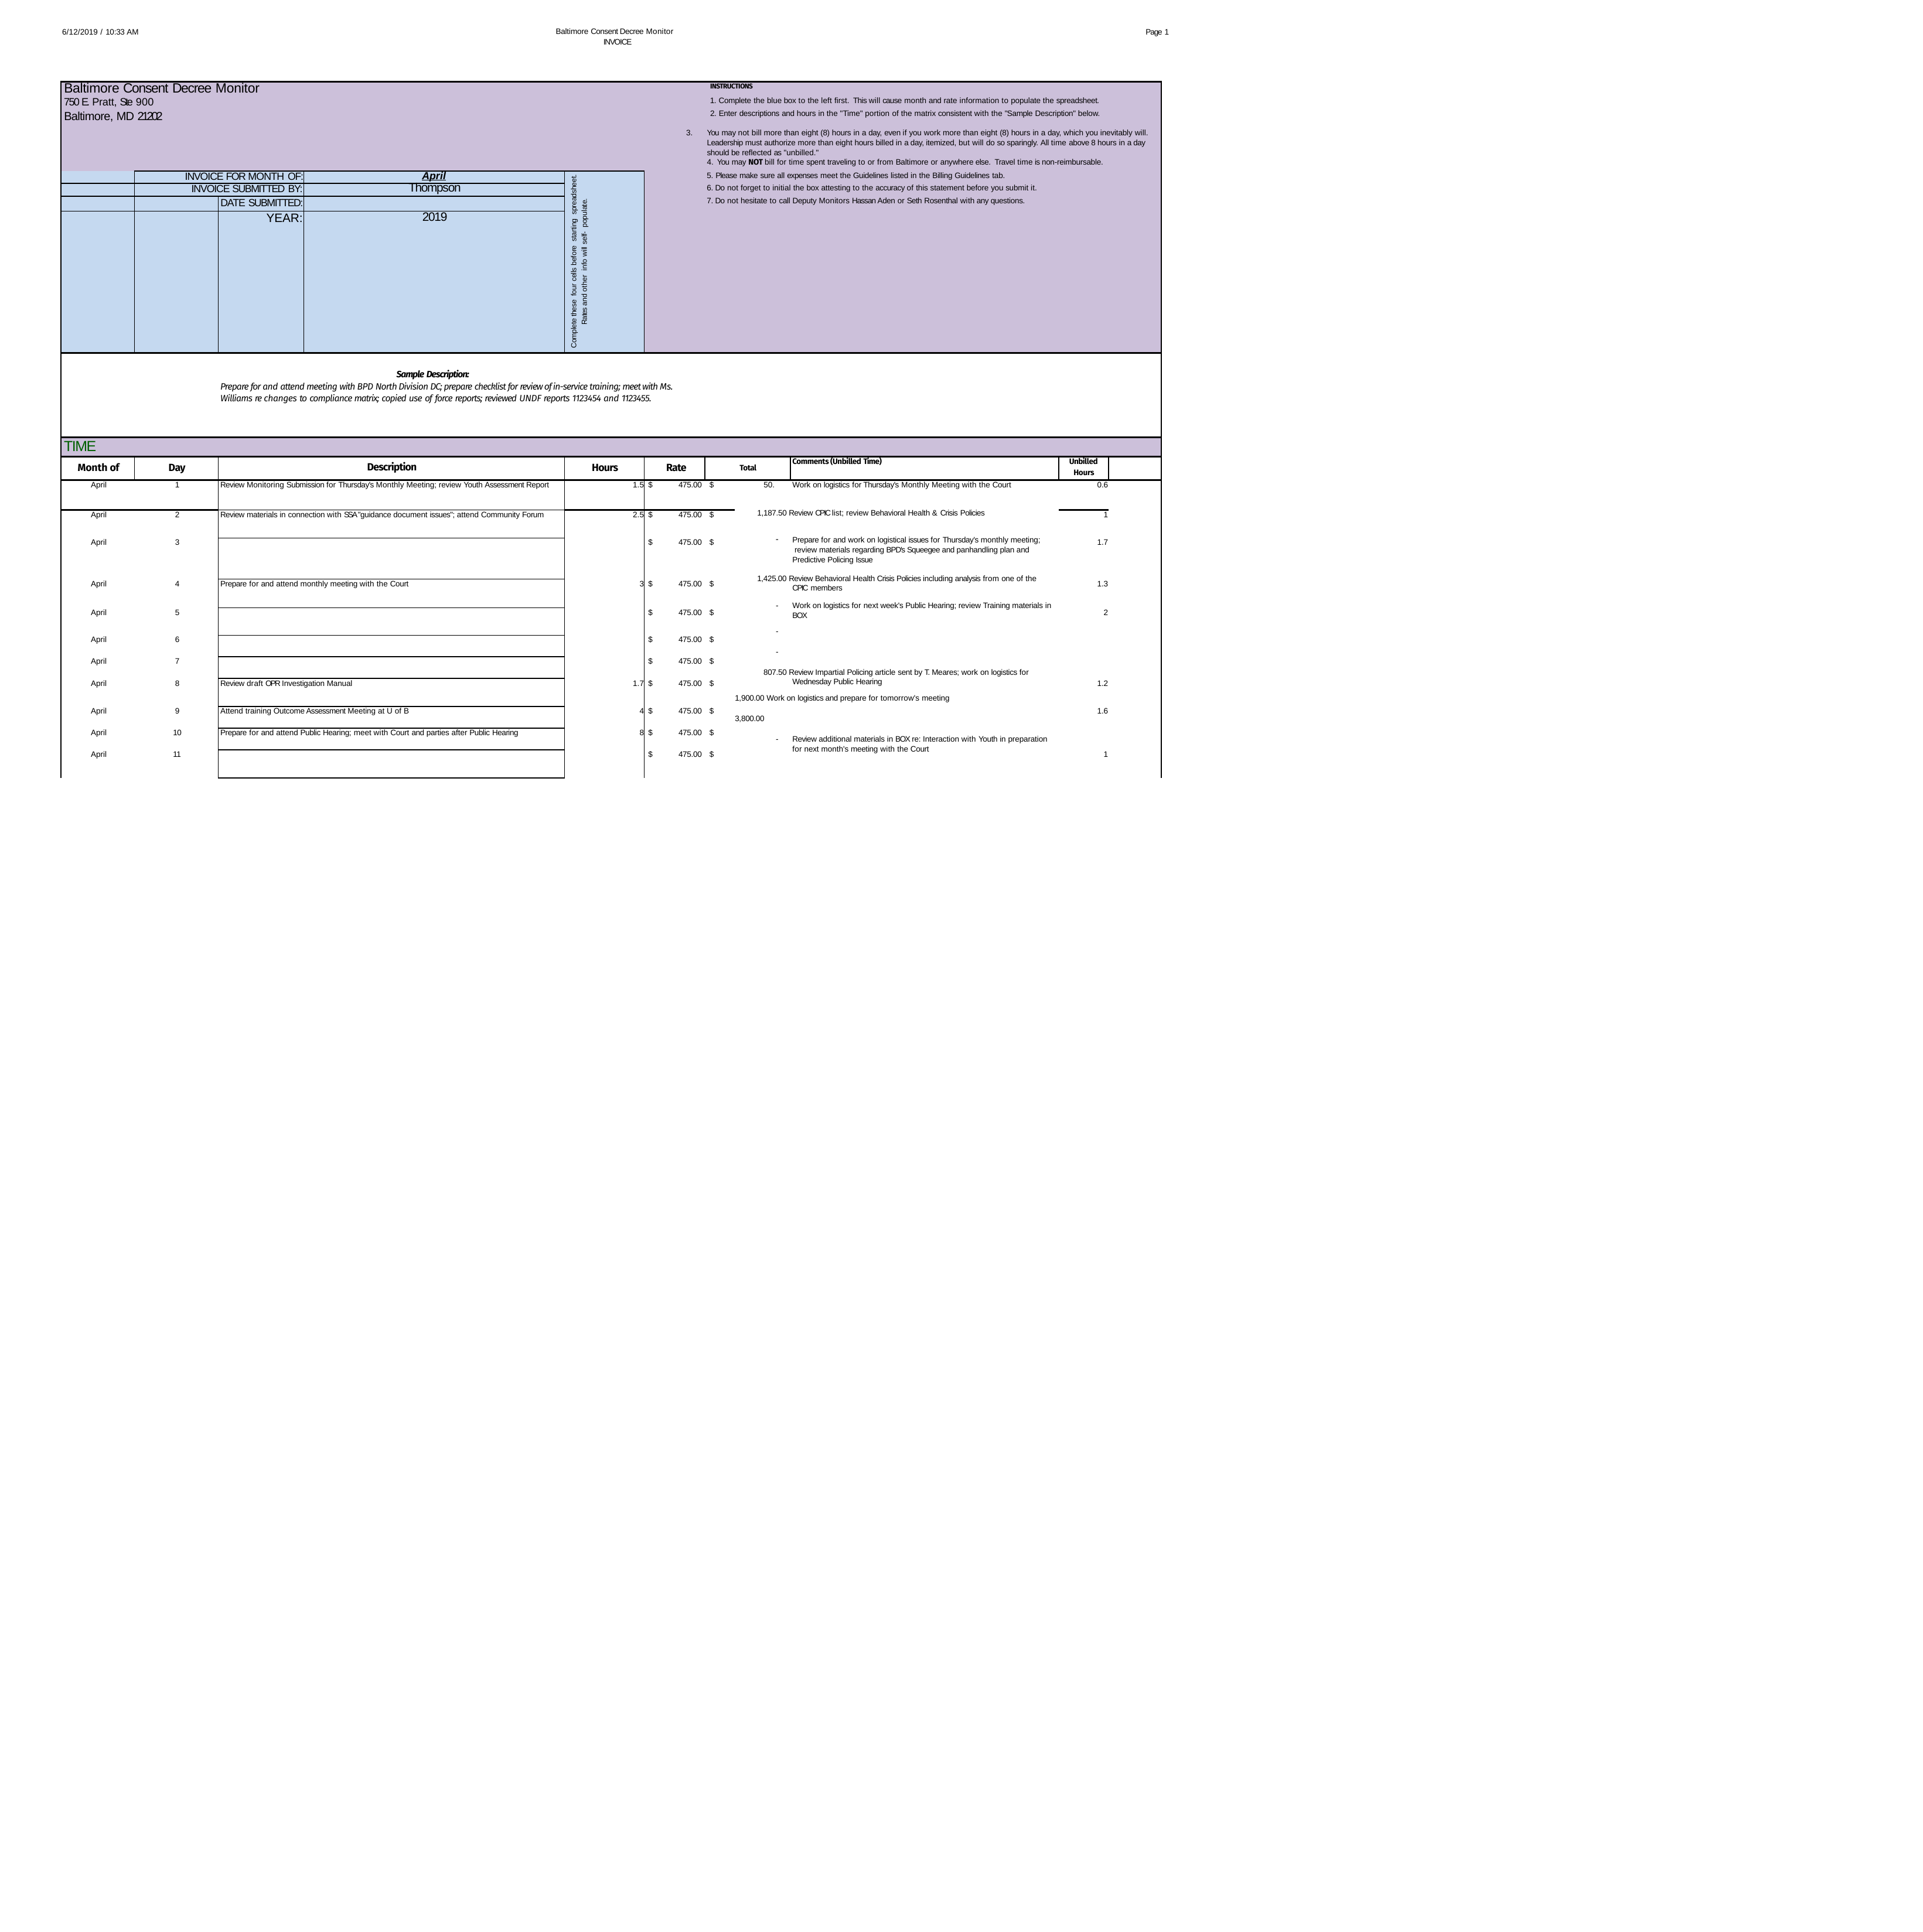

Baltimore Consent Decree Monitor  INVOICE
6/12/2019 / 10:33 AM
Page 1
| Baltimore Consent Decree Monitor INSTRUCTIONS 750 E. Pratt, Ste 900 1. Complete the blue box to the left first. This will cause month and rate information to populate the spreadsheet. Baltimore, MD 21202 2. Enter descriptions and hours in the "Time" portion of the matrix consistent with the "Sample Description" below. You may not bill more than eight (8) hours in a day, even if you work more than eight (8) hours in a day, which you inevitably will. Leadership must authorize more than eight hours billed in a day, itemized, but will do so sparingly. All time above 8 hours in a day should be reflected as "unbilled." You may NOT bill for time spent traveling to or from Baltimore or anywhere else. Travel time is non-reimbursable. |  |  |  |  |  |  |  |  |  |  |
| --- | --- | --- | --- | --- | --- | --- | --- | --- | --- | --- |
|  | INVOICE FOR MONTH OF: |  | April | Complete these four cells before starting spreadsheet. Rates and other info will self- populate. | 5. Please make sure all expenses meet the Guidelines listed in the Billing Guidelines tab. |  |  |  |  |  |
|  | INVOICE SUBMITTED BY: |  | Thompson |  | 6. Do not forget to initial the box attesting to the accuracy of this statement before you submit it. |  |  |  |  |  |
|  |  | DATE SUBMITTED: |  |  | 7. Do not hesitate to call Deputy Monitors Hassan Aden or Seth Rosenthal with any questions. |  |  |  |  |  |
|  |  | YEAR: | 2019 |  |  |  |  |  |  |  |
| Sample Description: Prepare for and attend meeting with BPD North Division DC; prepare checklist for review of in-service training; meet with Ms. Williams re changes to compliance matrix; copied use of force reports; reviewed UNDF reports 1123454 and 1123455. |  |  |  |  |  |  |  |  |  |  |
| TIME |  |  |  |  |  |  |  |  |  |  |
| Month of | Day | Description |  | Hours | Rate | Total |  | Comments (Unbilled Time) | Unbilled Hours |  |
| April | 1 | Review Monitoring Submission for Thursday's Monthly Meeting; review Youth Assessment Report |  | 1.5 | $ 475.00 | $ | Work on logistics for Thursday's Monthly Meeting with the Court 1,187.50 Review CPIC list; review Behavioral Health & Crisis Policies Prepare for and work on logistical issues for Thursday's monthly meeting; review materials regarding BPD's Squeegee and panhandling plan and Predictive Policing Issue 1,425.00 Review Behavioral Health Crisis Policies including analysis from one of the CPIC members Work on logistics for next week's Public Hearing; review Training materials in BOX - - 807.50 Review Impartial Policing article sent by T. Meares; work on logistics for Wednesday Public Hearing 1,900.00 Work on logistics and prepare for tomorrow's meeting 3,800.00 - Review additional materials in BOX re: Interaction with Youth in preparation for next month's meeting with the Court |  | 0.6 |  |
| April | 2 | Review materials in connection with SSA "guidance document issues"; attend Community Forum |  | 2.5 | $ 475.00 | $ |  |  | 1 |  |
| April | 3 |  |  |  | $ 475.00 | $ |  |  | 1.7 |  |
| April | 4 | Prepare for and attend monthly meeting with the Court |  | 3 | $ 475.00 | $ |  |  | 1.3 |  |
| April | 5 |  |  |  | $ 475.00 | $ |  |  | 2 |  |
| April | 6 |  |  |  | $ 475.00 | $ |  |  |  |  |
| April | 7 |  |  |  | $ 475.00 | $ |  |  |  |  |
| April | 8 | Review draft OPR Investigation Manual |  | 1.7 | $ 475.00 | $ |  |  | 1.2 |  |
| April | 9 | Attend training Outcome Assessment Meeting at U of B |  | 4 | $ 475.00 | $ |  |  | 1.6 |  |
| April | 10 | Prepare for and attend Public Hearing; meet with Court and parties after Public Hearing |  | 8 | $ 475.00 | $ |  |  |  |  |
| April | 11 |  |  |  | $ 475.00 | $ |  |  | 1 |  |